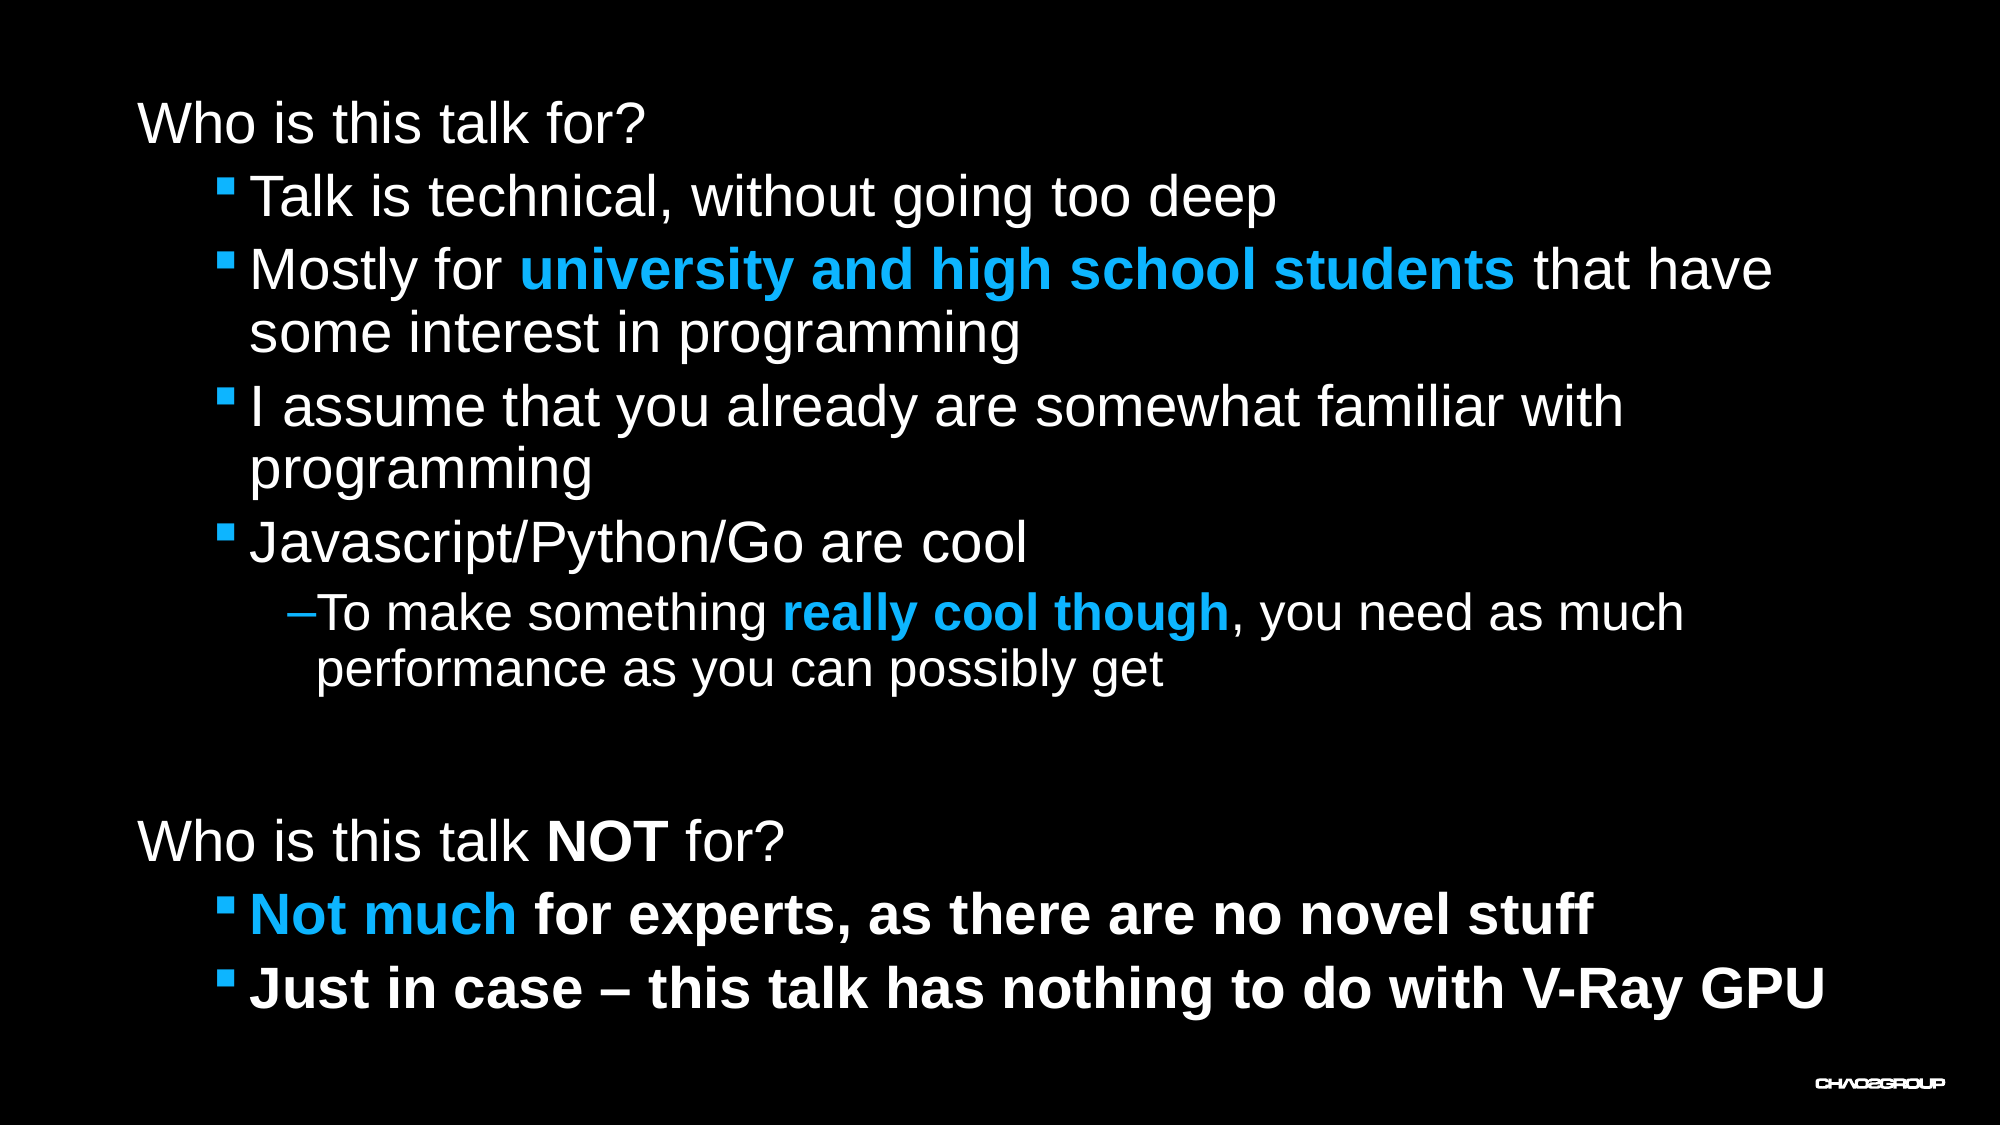

Who is this talk for?
Talk is technical, without going too deep
Mostly for university and high school students that have some interest in programming
I assume that you already are somewhat familiar with programming
Javascript/Python/Go are cool
To make something really cool though, you need as much performance as you can possibly get

Who is this talk NOT for?
Not much for experts, as there are no novel stuff
Just in case – this talk has nothing to do with V-Ray GPU